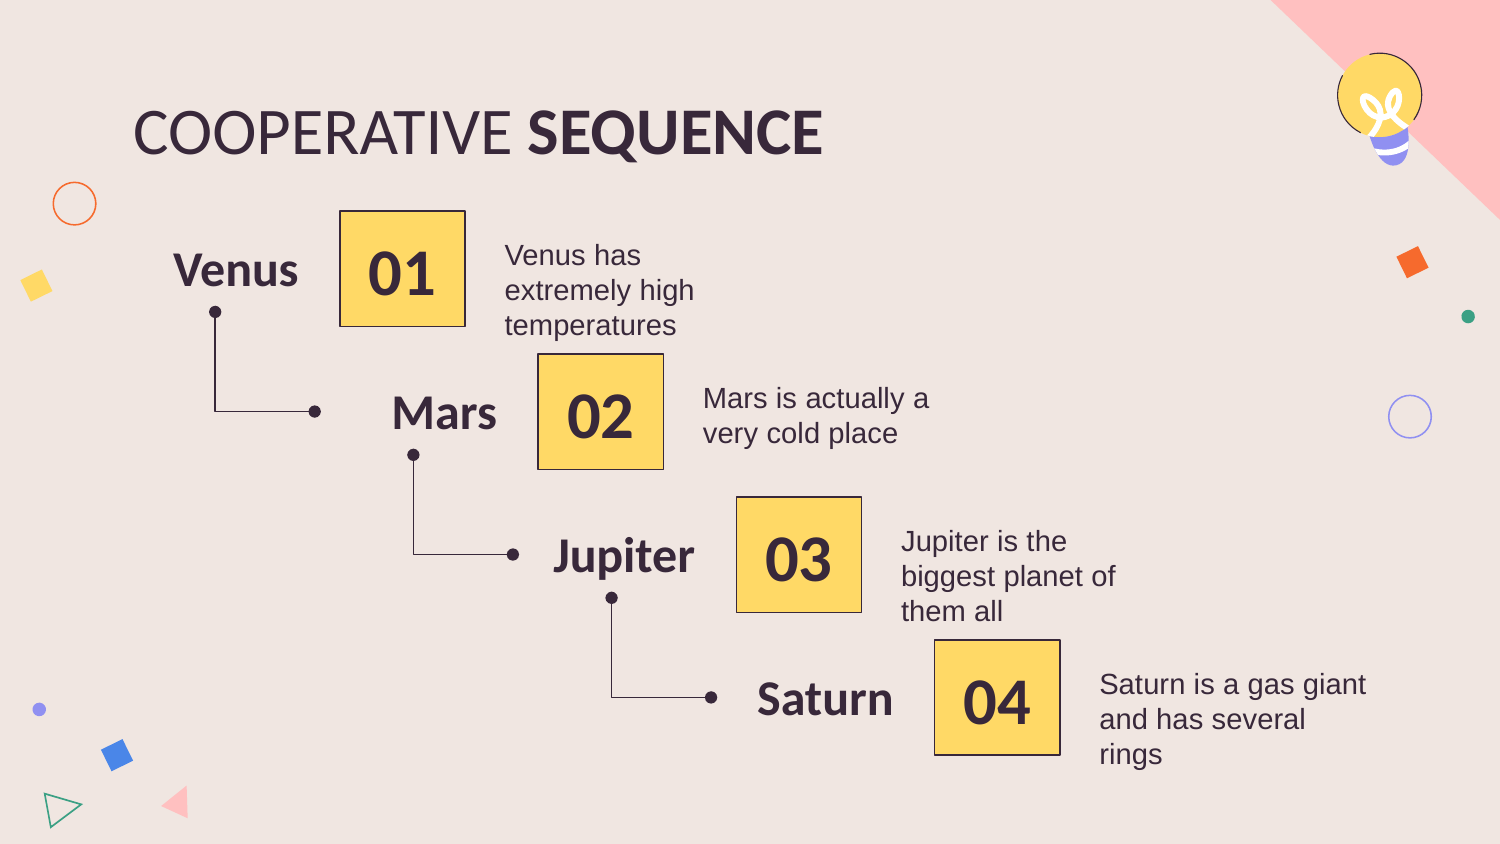

# COOPERATIVE SEQUENCE
01
Venus has extremely high temperatures
Venus
02
Mars is actually a very cold place
Mars
03
Jupiter is the biggest planet of them all
Jupiter
04
Saturn is a gas giant and has several rings
Saturn